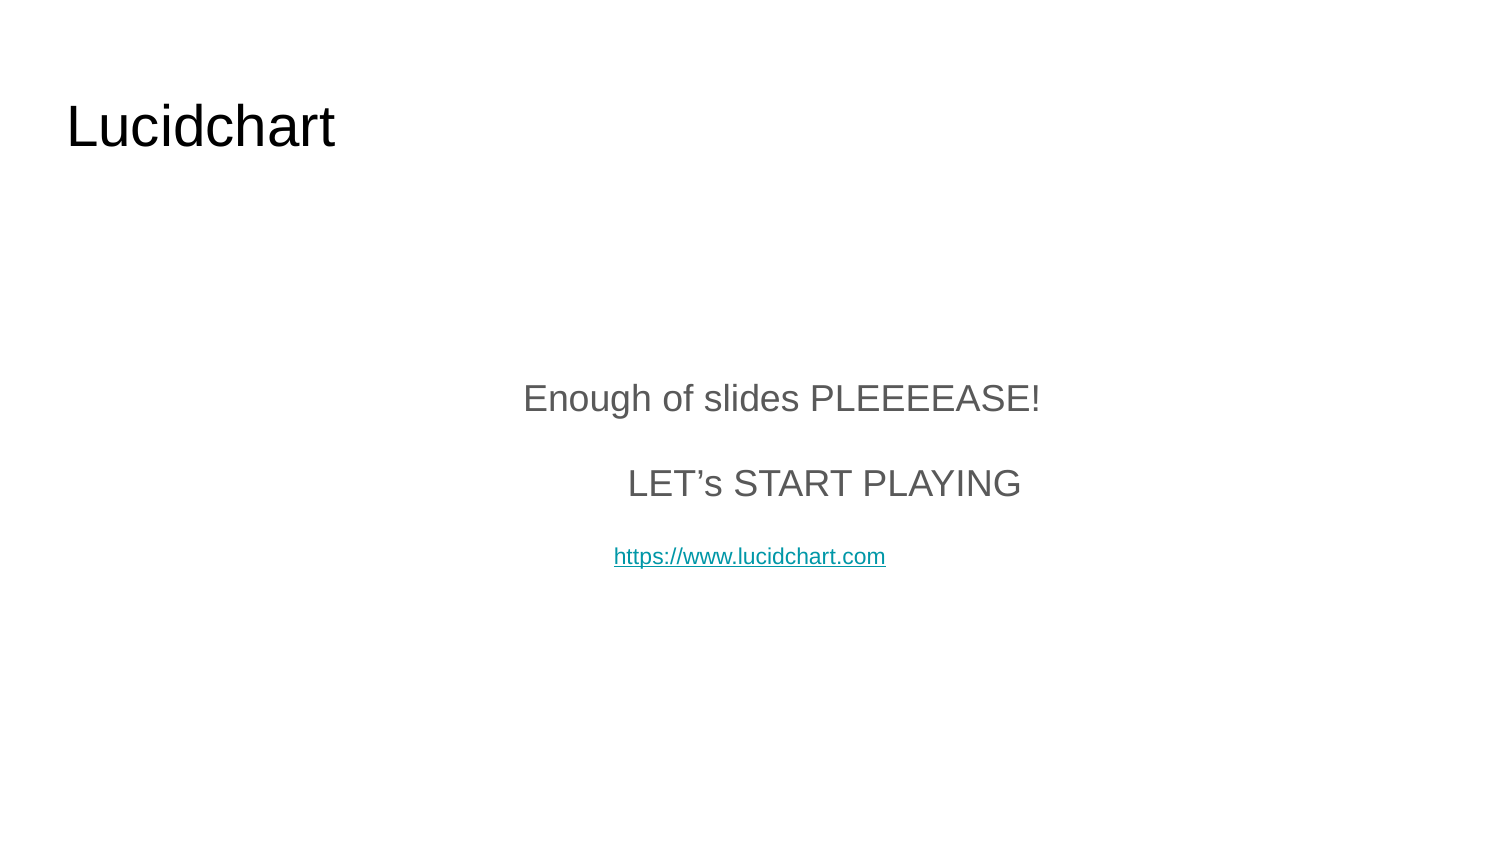

# Lucidchart

Enough of slides PLEEEEASE!
	LET’s START PLAYING
https://www.lucidchart.com